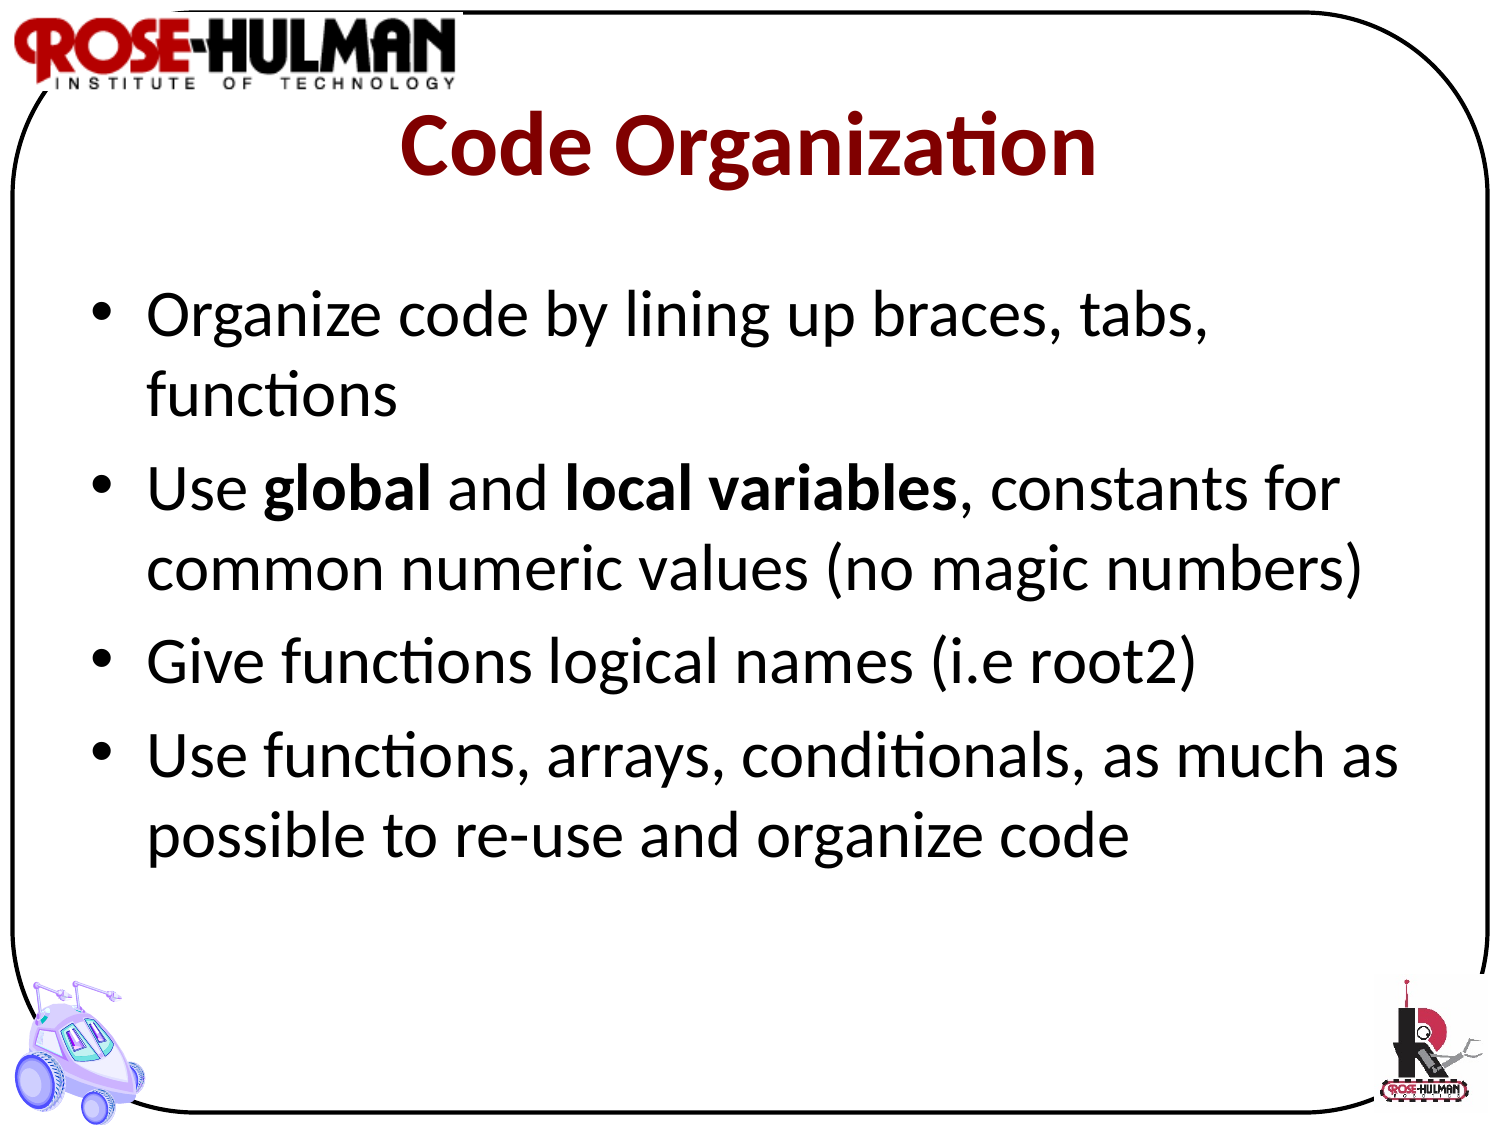

# Code Organization
Organize code by lining up braces, tabs, functions
Use global and local variables, constants for common numeric values (no magic numbers)
Give functions logical names (i.e root2)
Use functions, arrays, conditionals, as much as possible to re-use and organize code